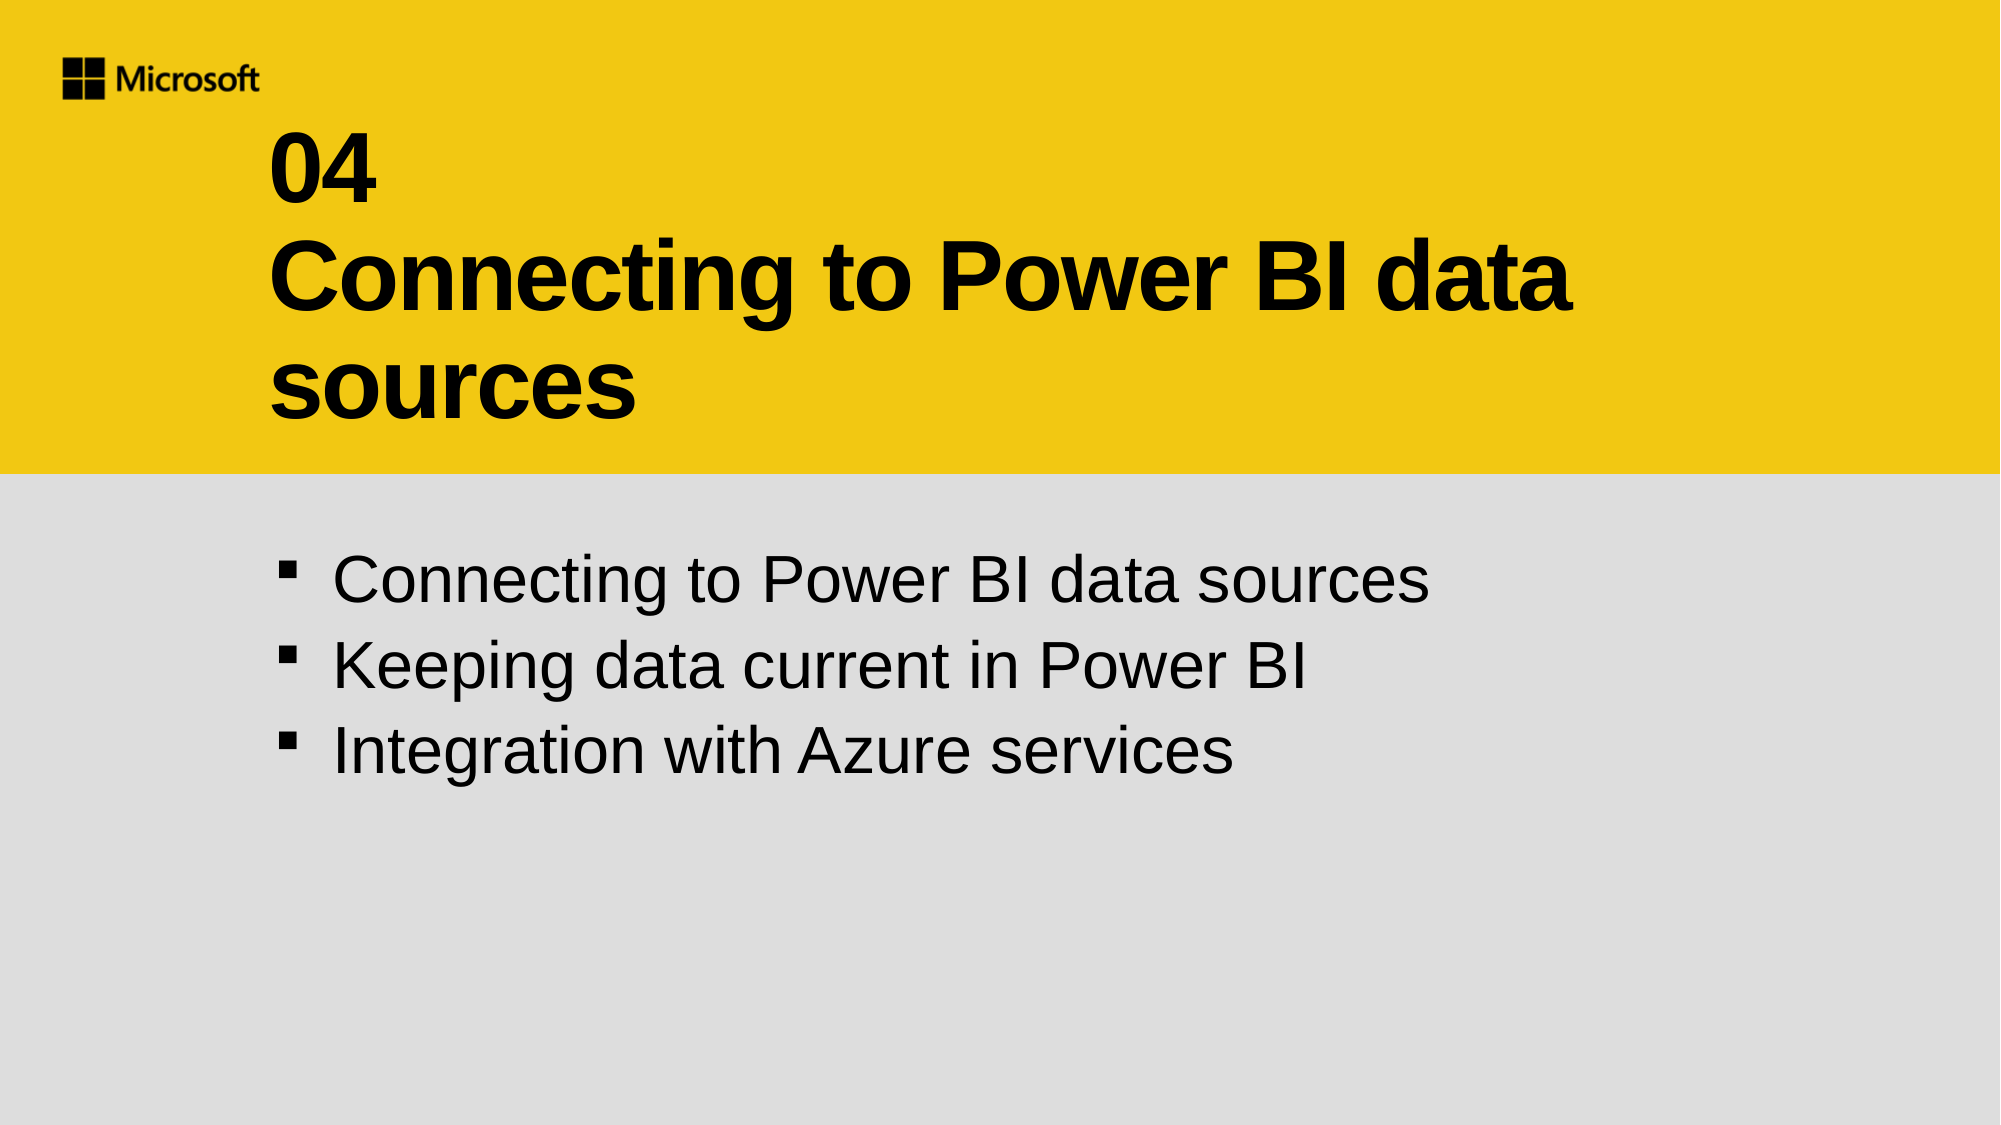

# 04 Connecting to Power BI data sources
Connecting to Power BI data sources
Keeping data current in Power BI
Integration with Azure services